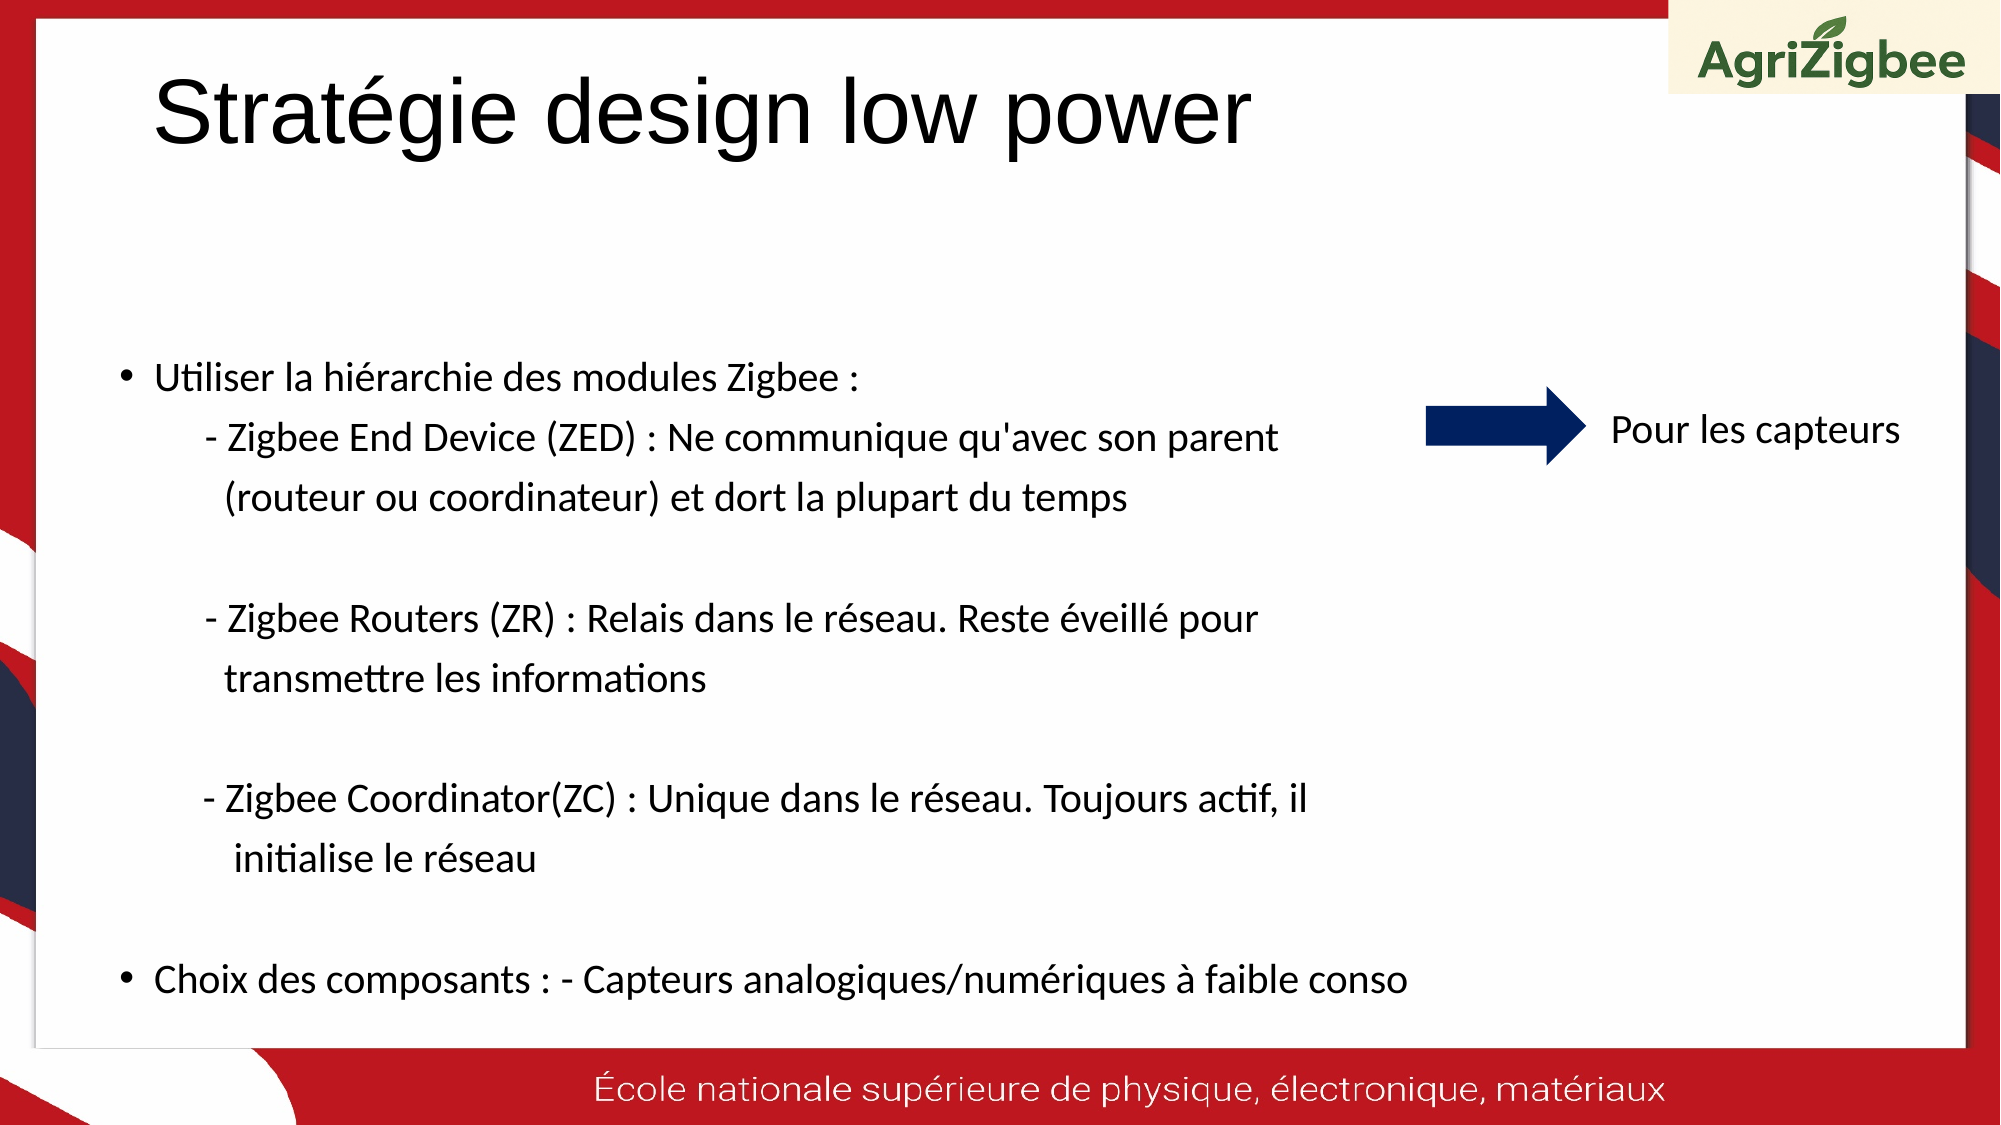

# Stratégie design low power

Utiliser la hiérarchie des modules Zigbee :
         - Zigbee End Device (ZED) : Ne communique qu'avec son parent
           (routeur ou coordinateur) et dort la plupart du temps

         - Zigbee Routers (ZR) : Relais dans le réseau. Reste éveillé pour
           transmettre les informations

  - Zigbee Coordinator(ZC) : Unique dans le réseau. Toujours actif, il
            initialise le réseau

Choix des composants : - Capteurs analogiques/numériques à faible conso

Pour les capteurs